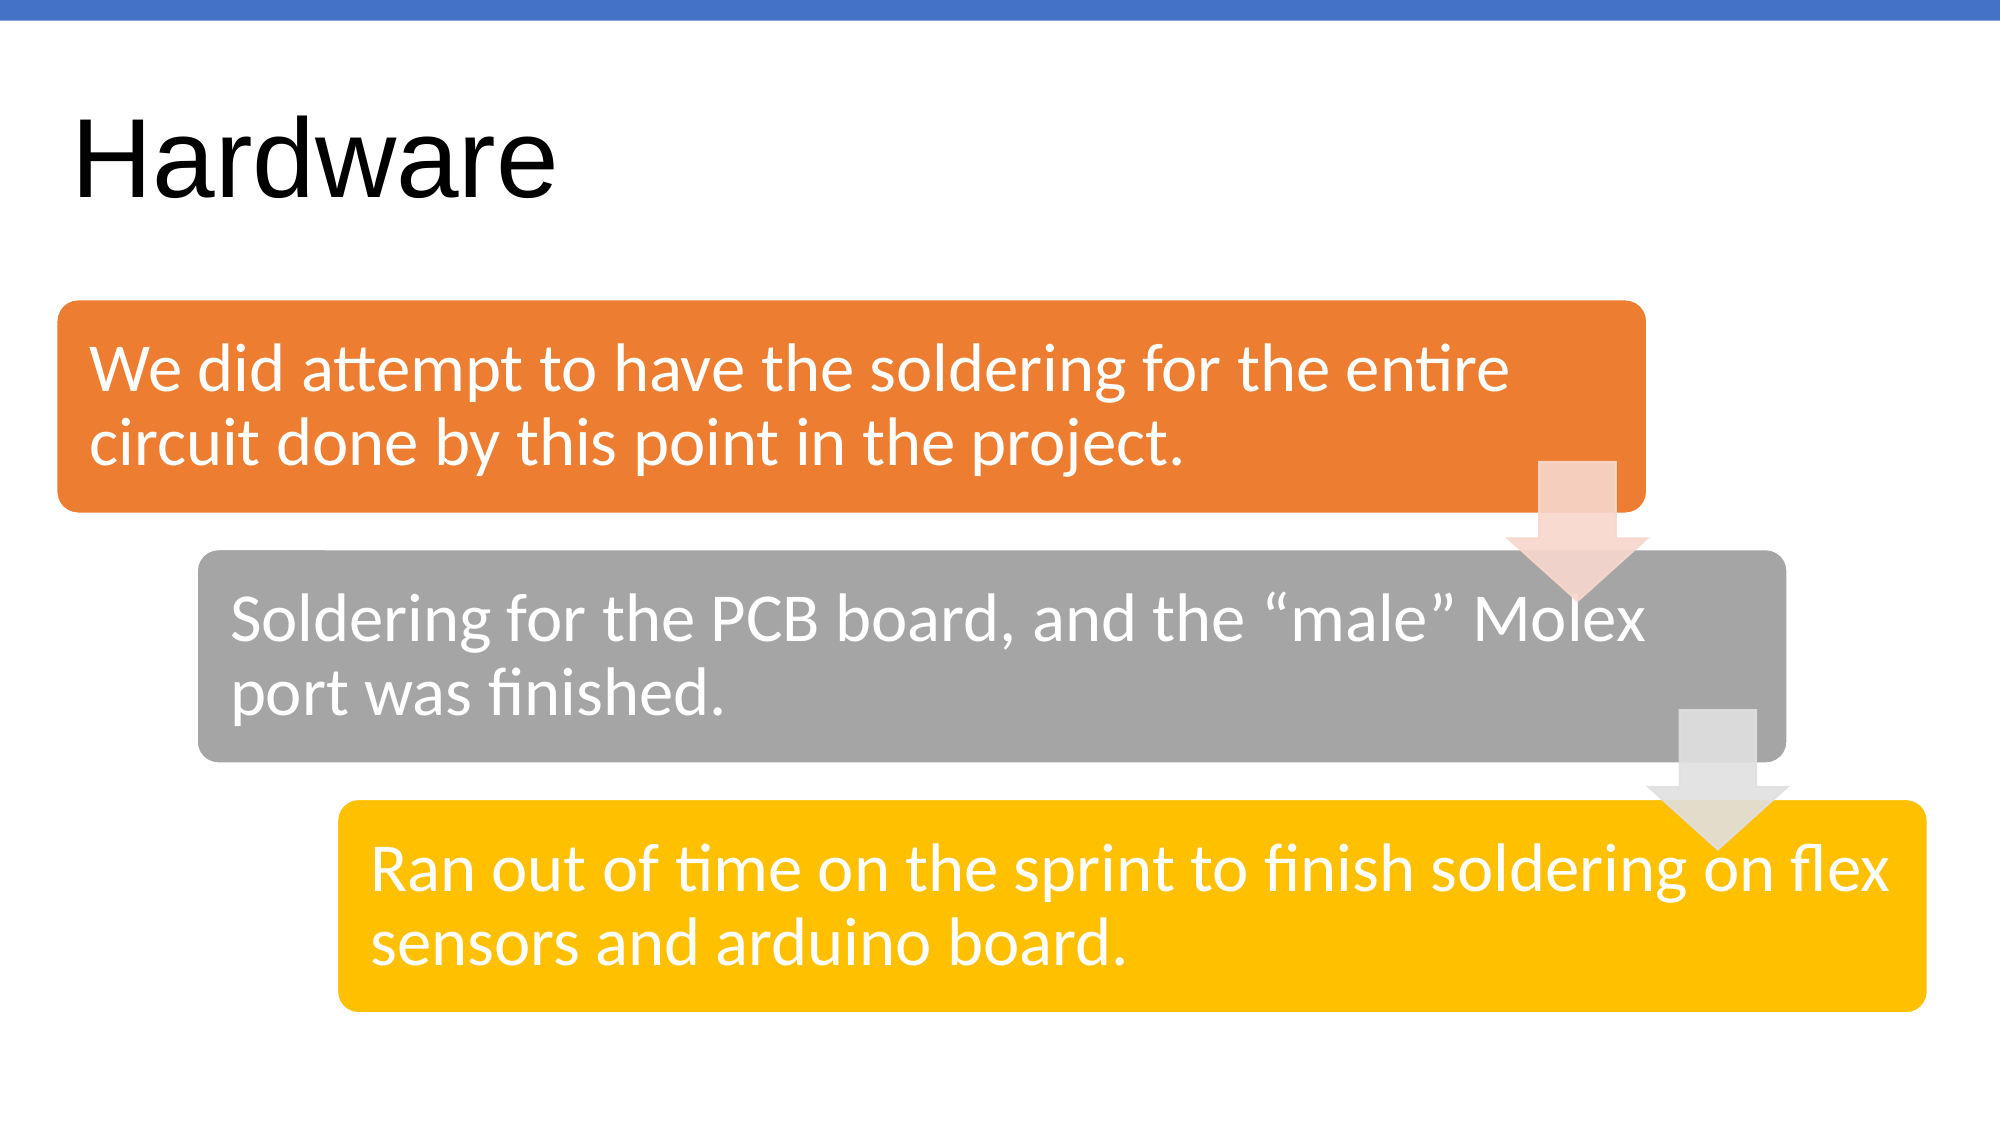

# Hardware
We did attempt to have the soldering for the entire circuit done by this point in the project.
Soldering for the PCB board, and the “male” Molex port was finished.
Ran out of time on the sprint to finish soldering on flex sensors and arduino board.